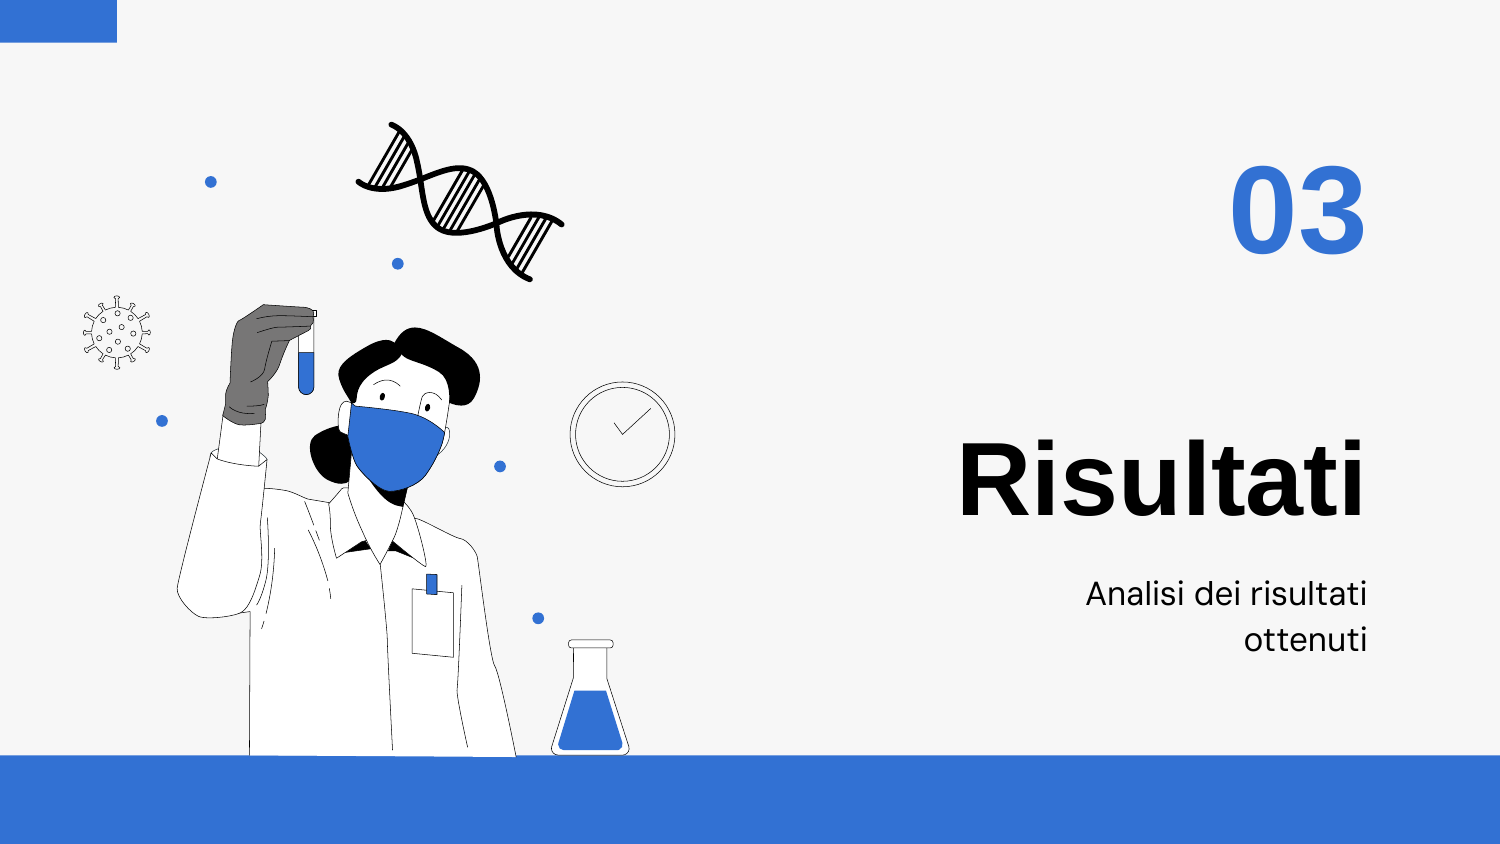

03

# Risultati

Analisi dei risultati ottenuti